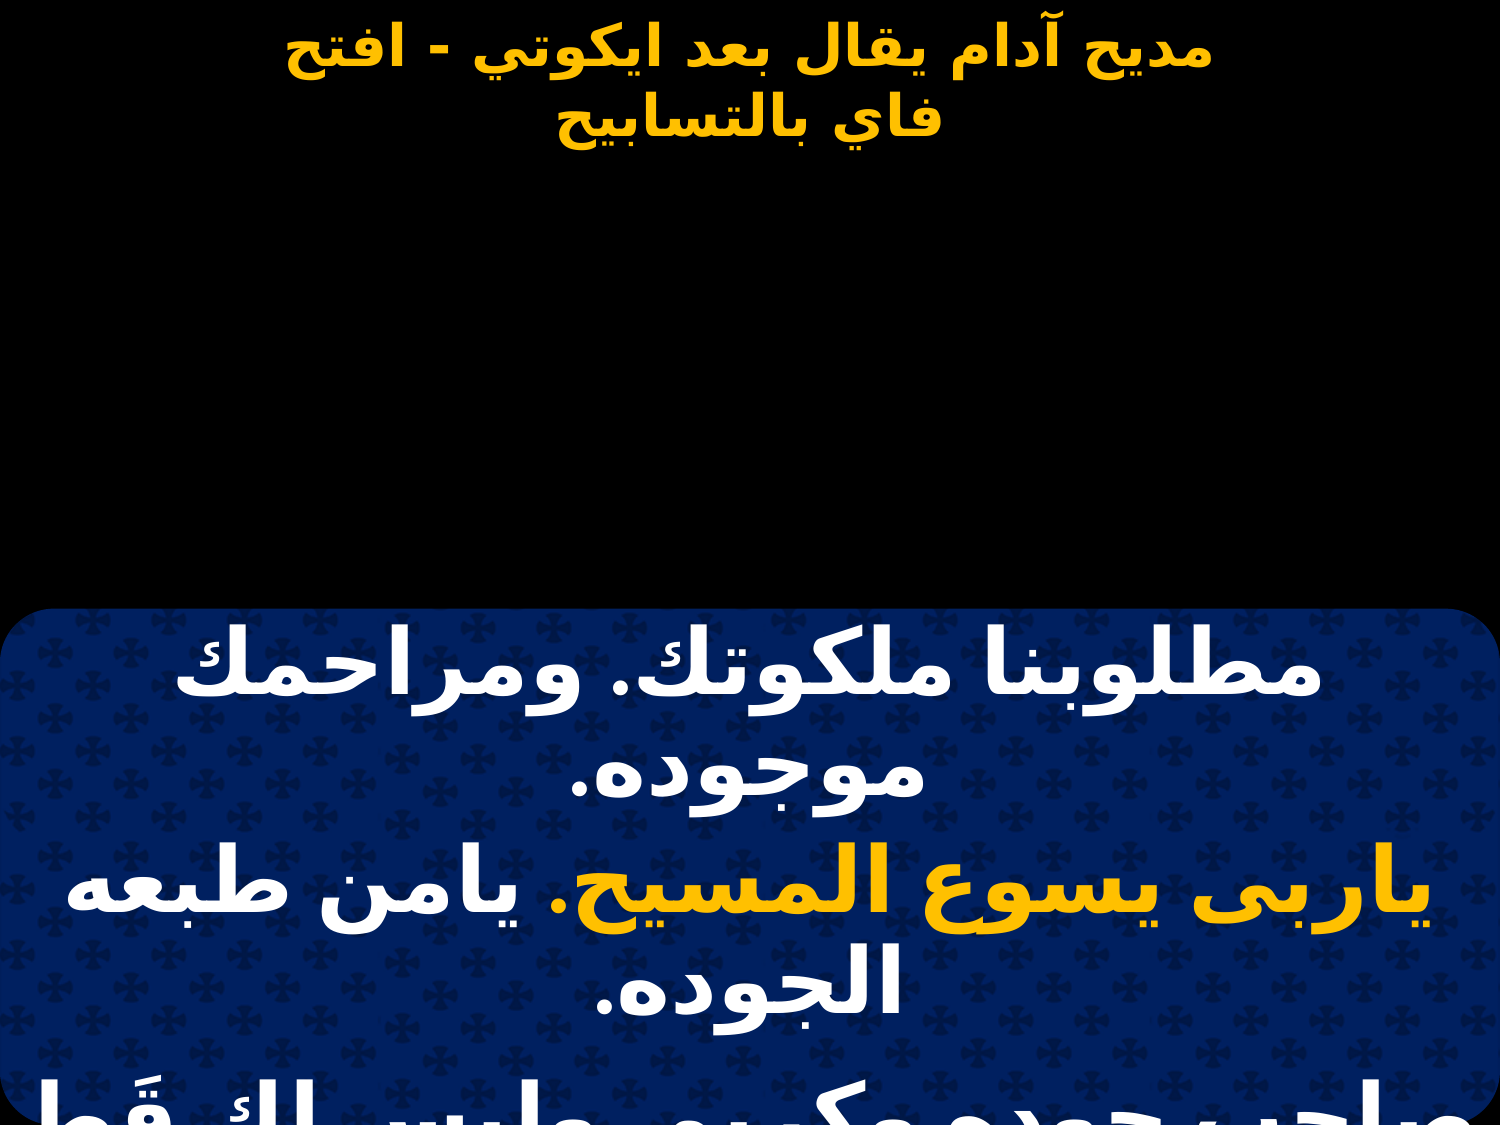

#
| مطلوبنا ملكوتك. ومراحمك موجوده. |
| --- |
| ياربى يسوع المسيح. يامن طبعه الجوده. |
|  |
| صاحب جوده وكريم. وليس لك قَط نظير. |
| ياربى يسوع المسيح. أنت على الكل بصير. |